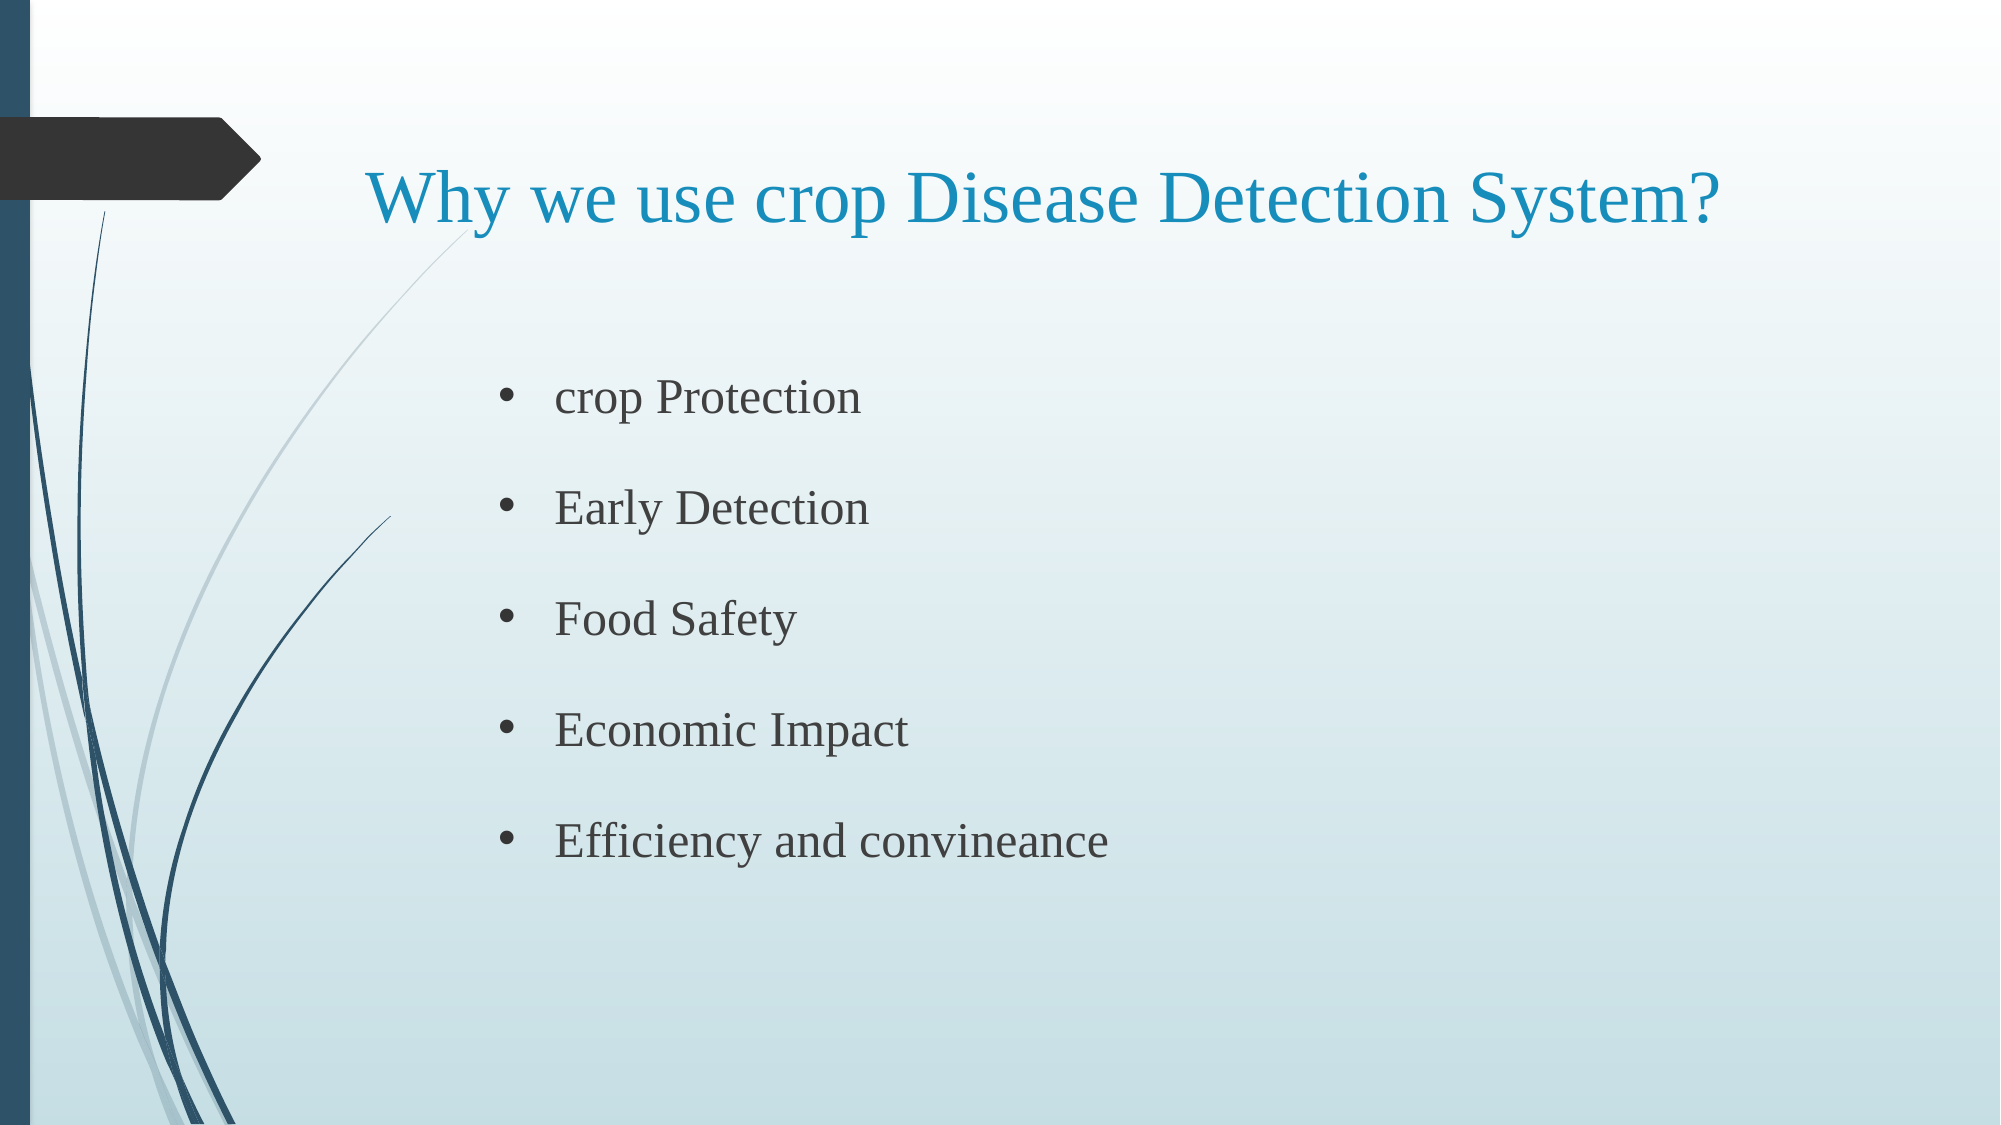

# Why we use crop Disease Detection System?
crop Protection
Early Detection
Food Safety
Economic Impact
Efficiency and convineance